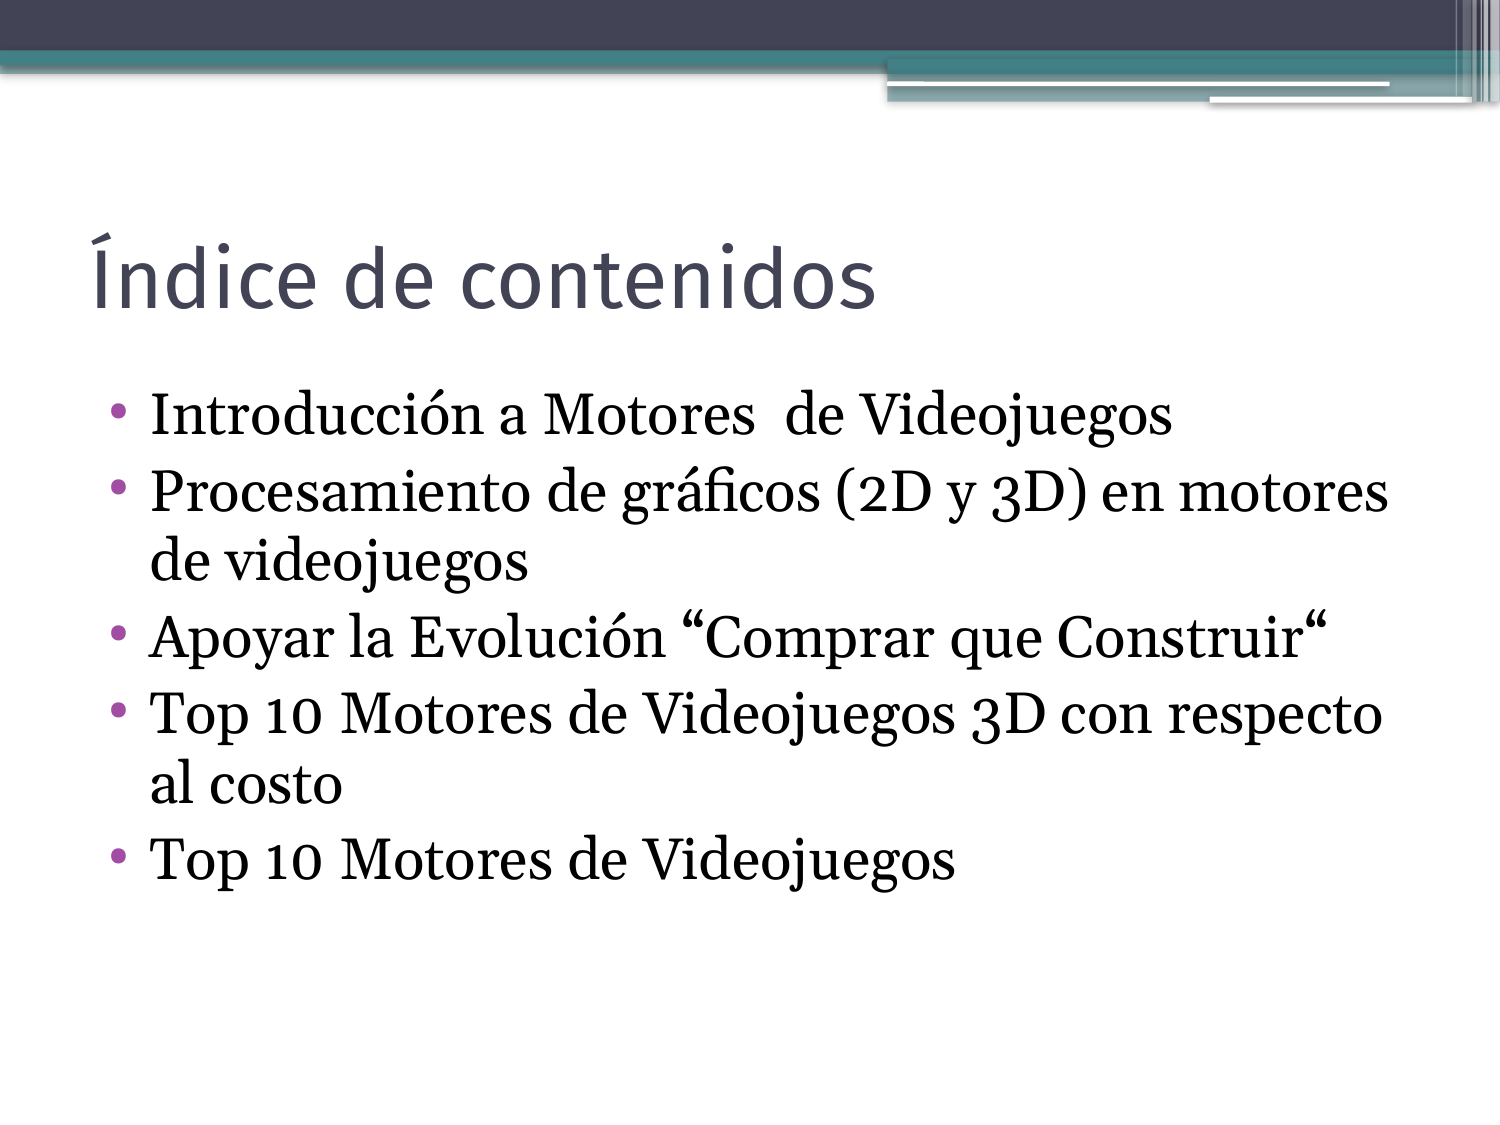

# Índice de contenidos
Introducción a Motores  de Videojuegos
Procesamiento de gráficos (2D y 3D) en motores de videojuegos
Apoyar la Evolución “Comprar que Construir“
Top 10 Motores de Videojuegos 3D con respecto al costo
Top 10 Motores de Videojuegos